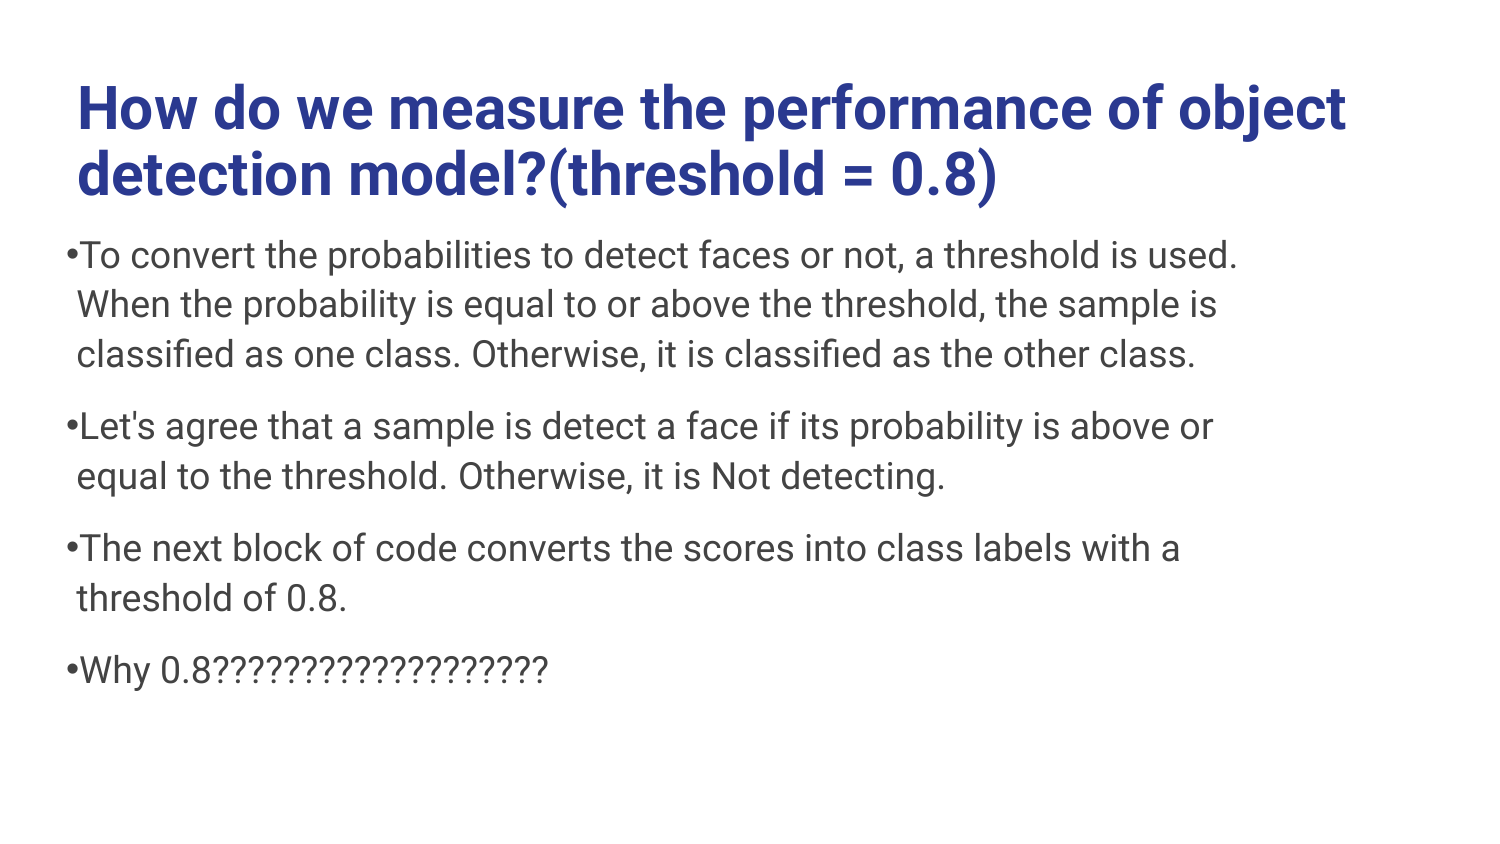

# How do we measure the performance of object detection model?(threshold = 0.8)
To convert the probabilities to detect faces or not, a threshold is used. When the probability is equal to or above the threshold, the sample is classified as one class. Otherwise, it is classified as the other class.
Let's agree that a sample is detect a face if its probability is above or equal to the threshold. Otherwise, it is Not detecting.
The next block of code converts the scores into class labels with a threshold of 0.8.
Why 0.8???????????????????